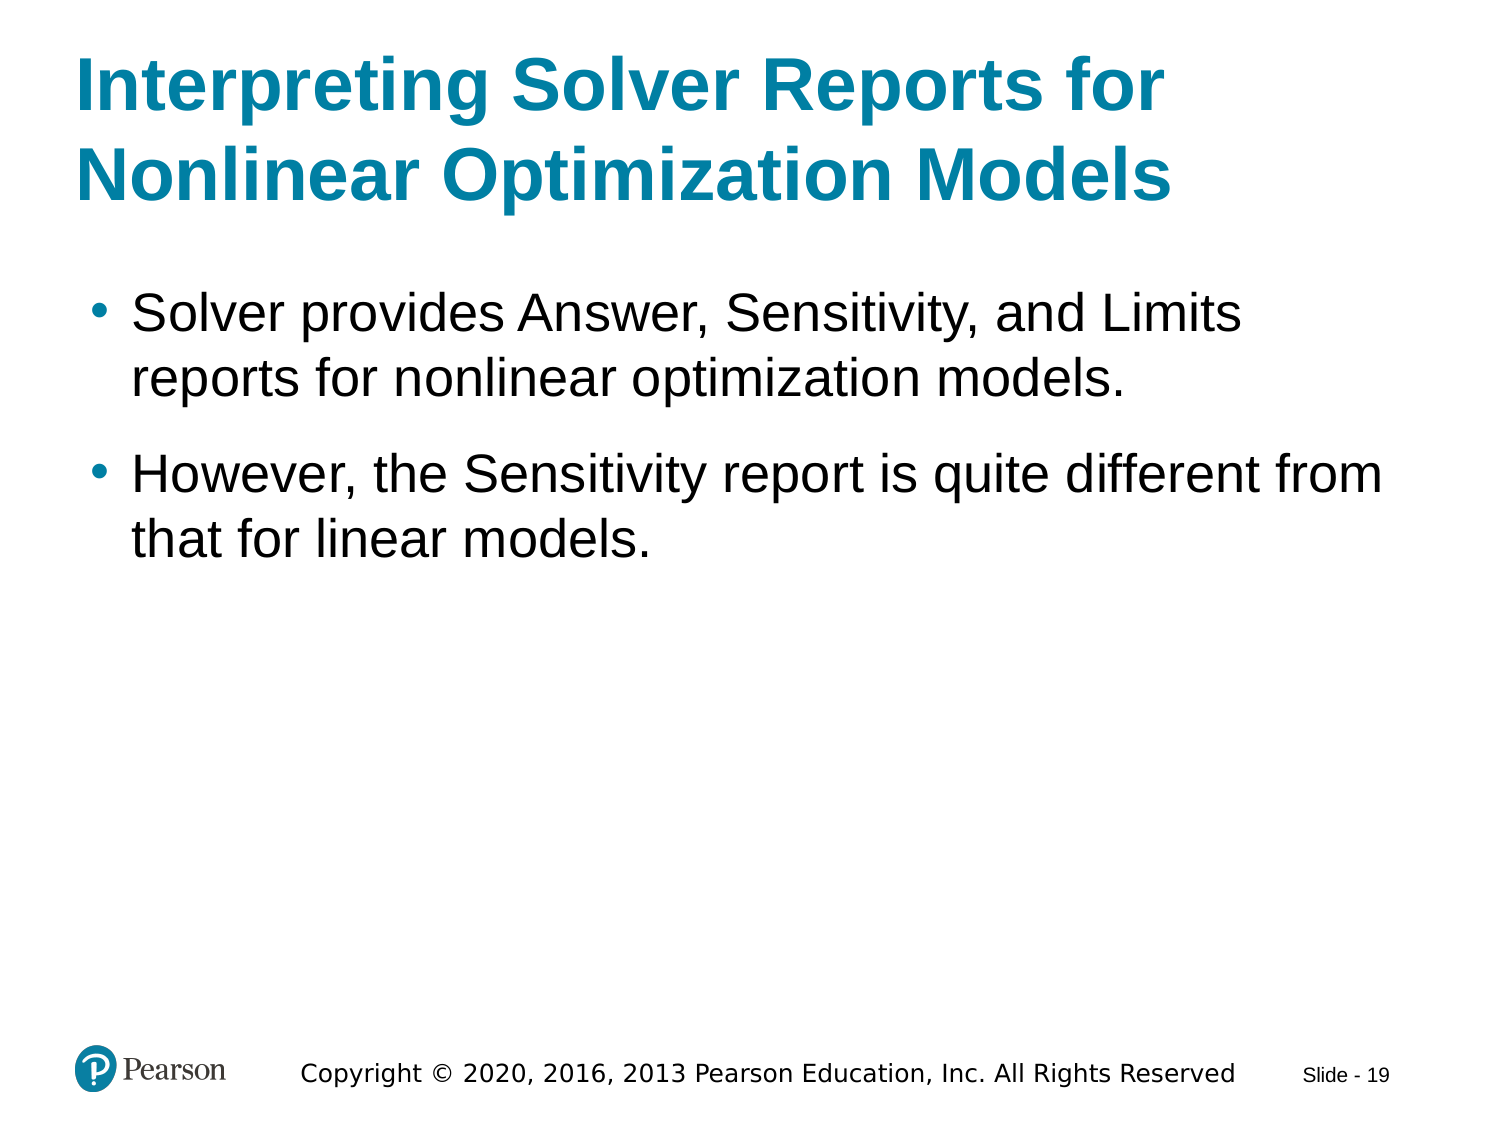

# Interpreting Solver Reports for Nonlinear Optimization Models
Solver provides Answer, Sensitivity, and Limits reports for nonlinear optimization models.
However, the Sensitivity report is quite different from that for linear models.